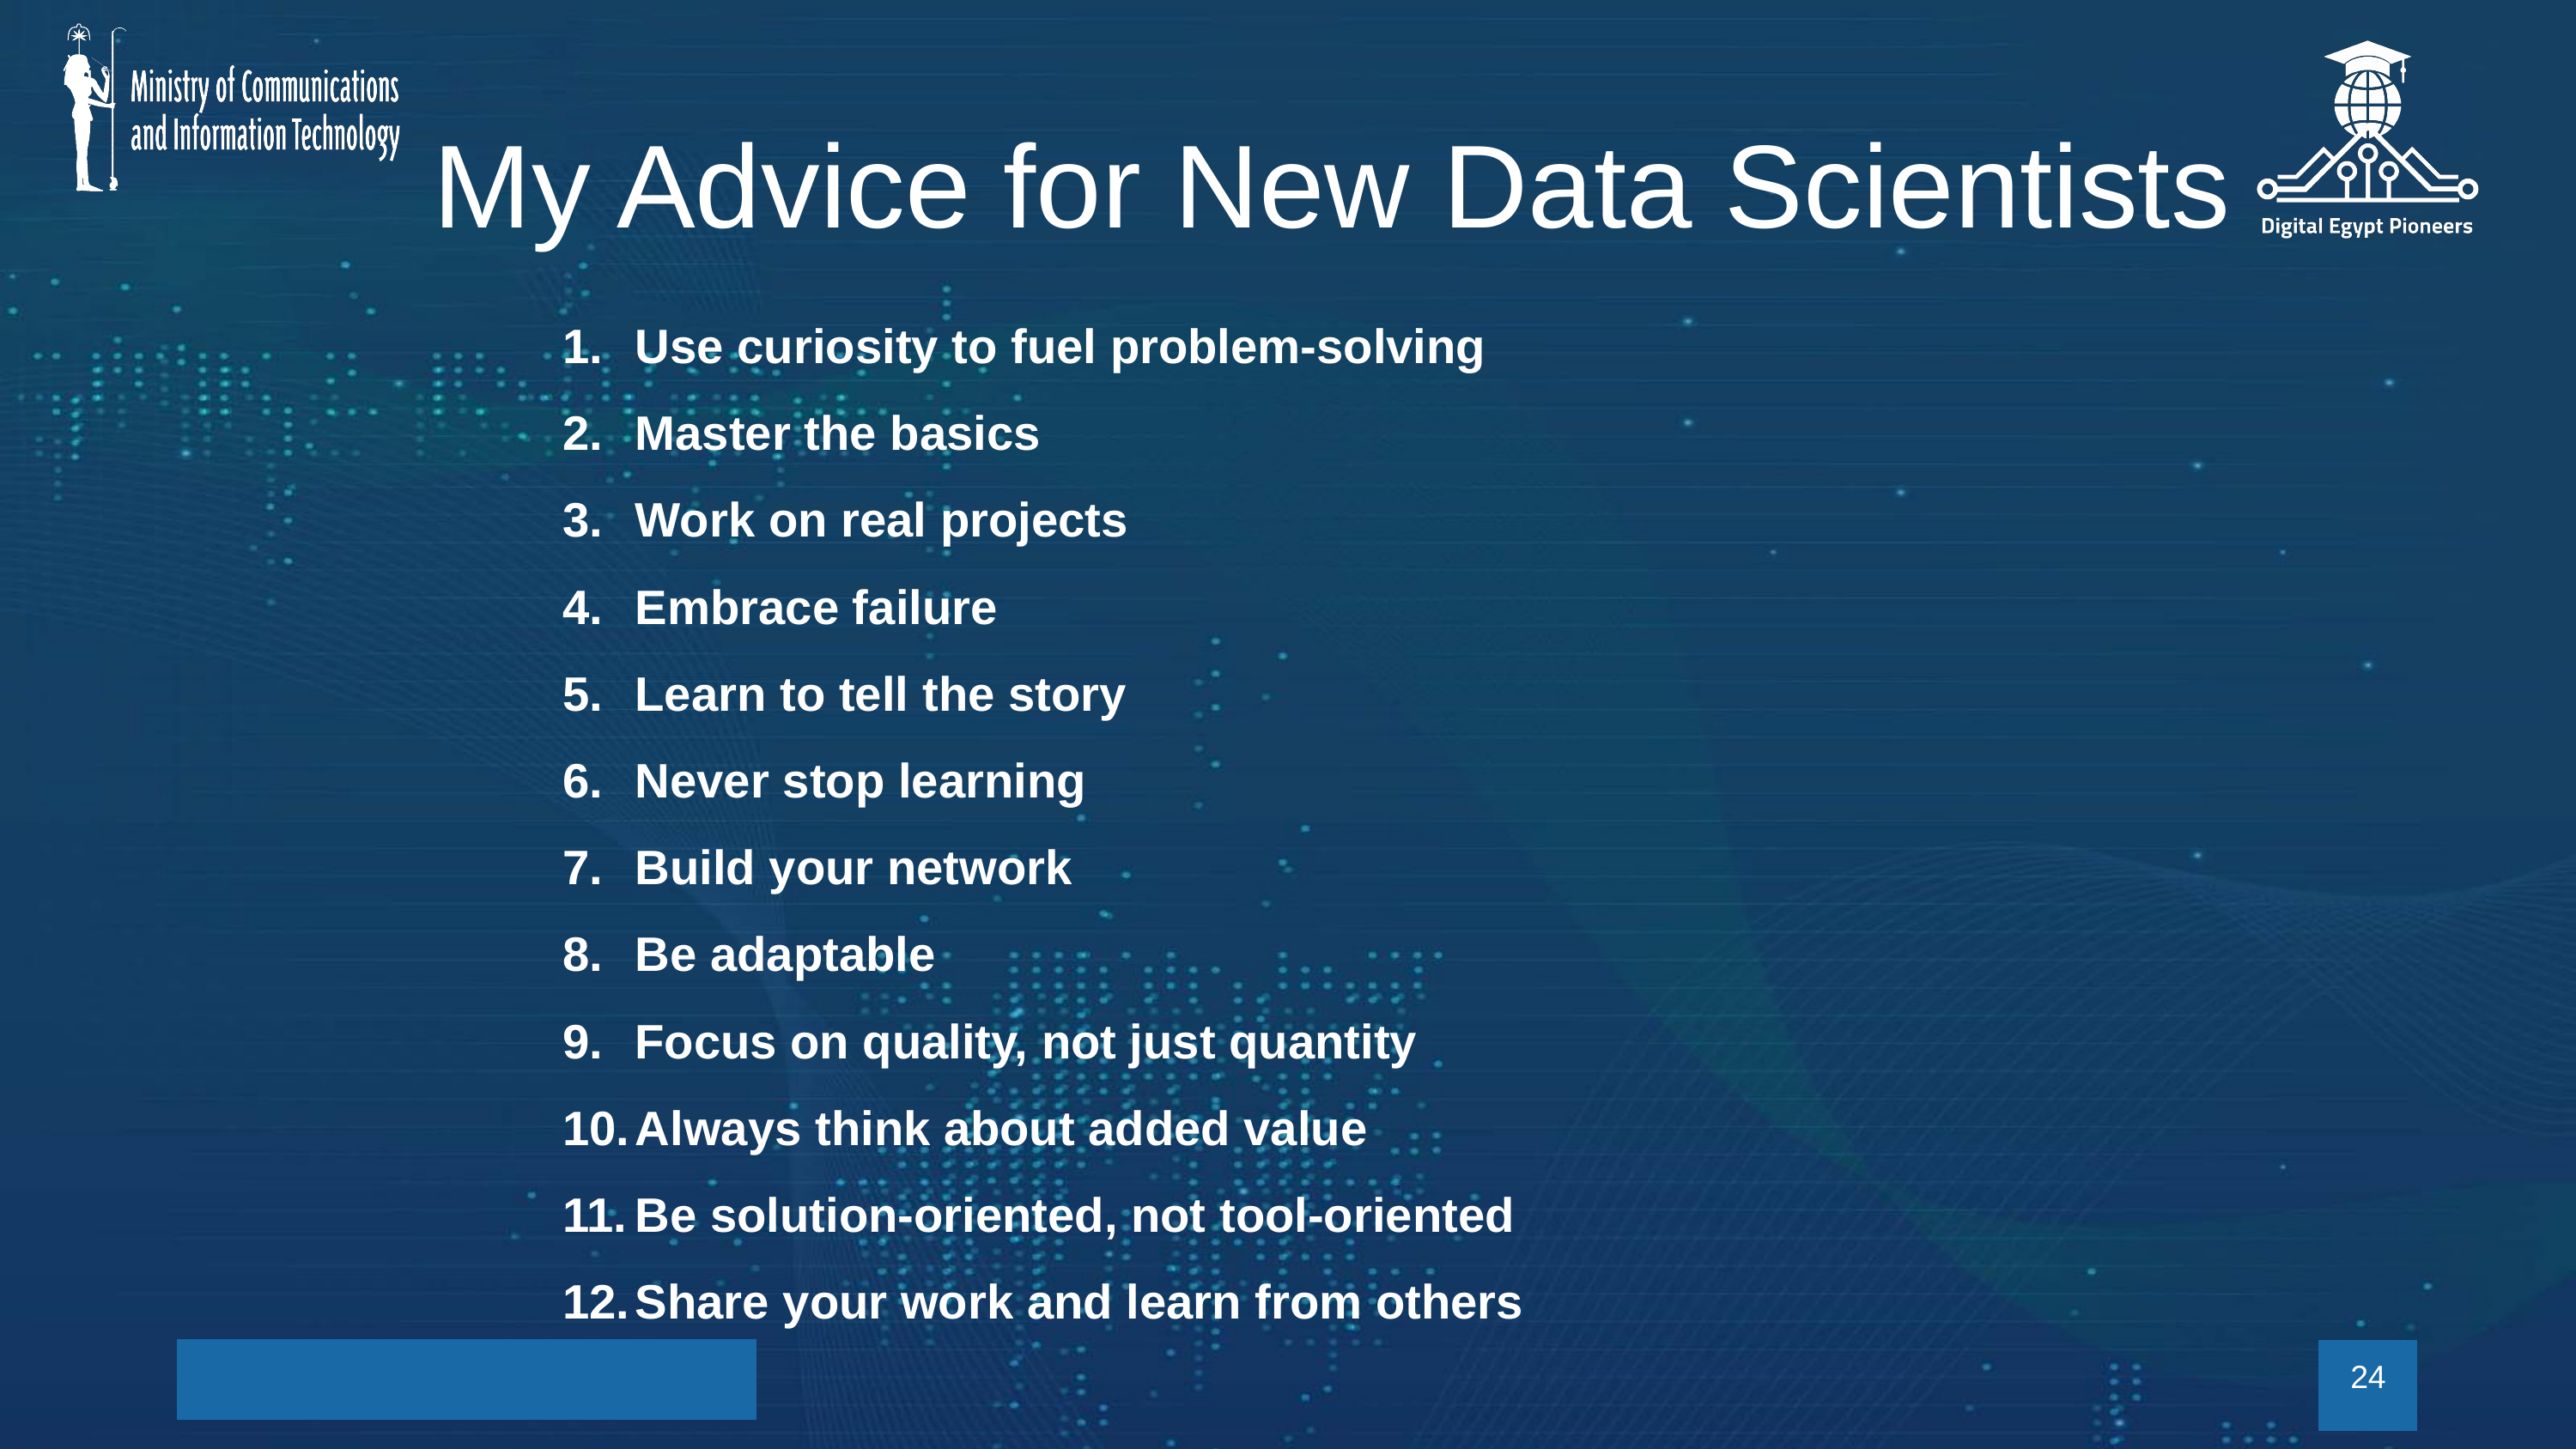

My Advice for New Data Scientists
Use curiosity to fuel problem-solving
Master the basics
Work on real projects
Embrace failure
Learn to tell the story
Never stop learning
Build your network
Be adaptable
Focus on quality, not just quantity
Always think about added value
Be solution-oriented, not tool-oriented
Share your work and learn from others

24